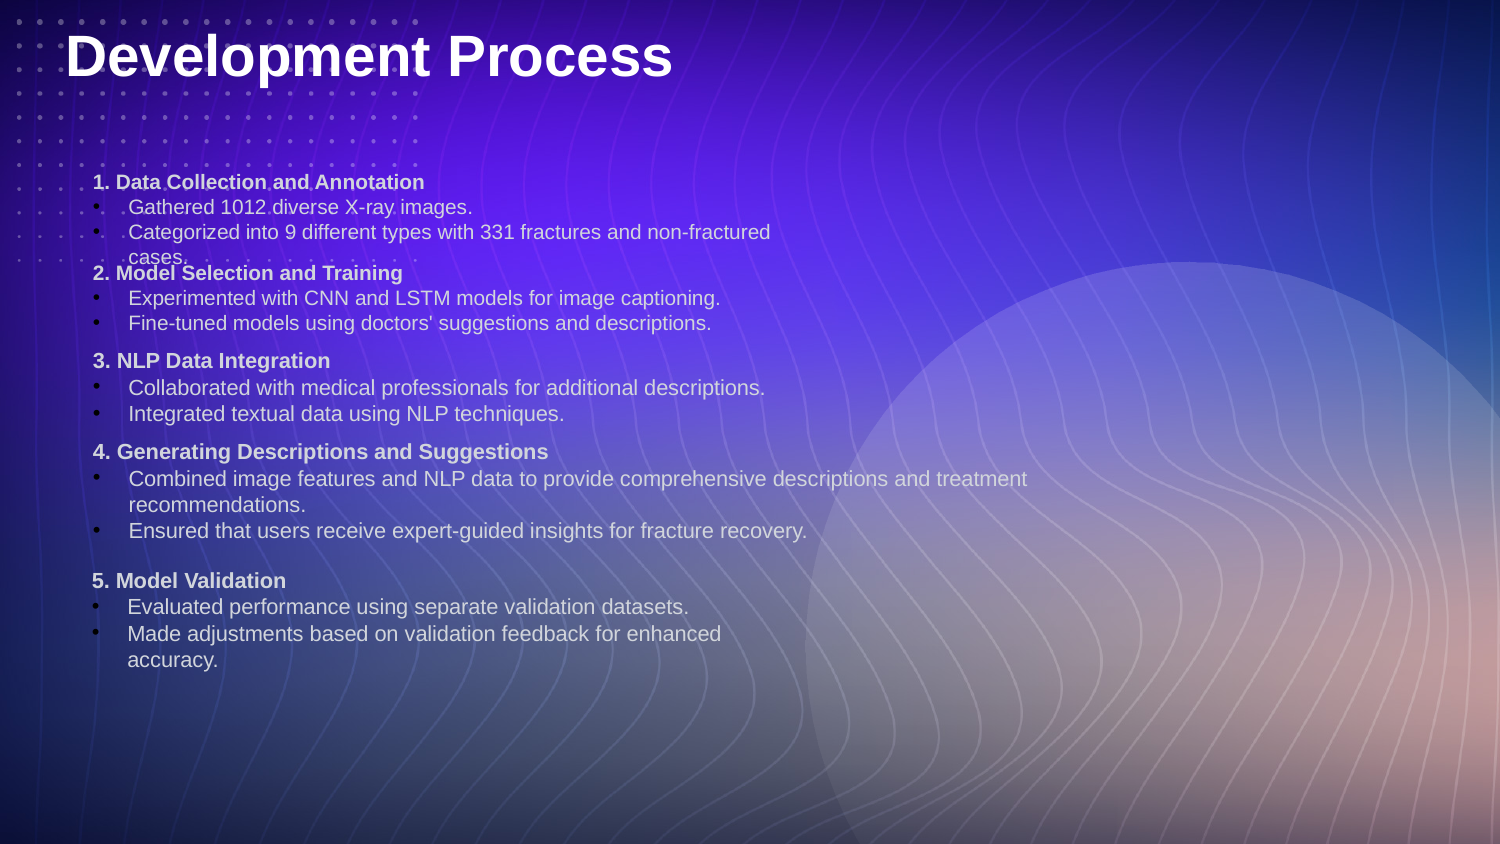

Development Process
1. Data Collection and Annotation
Gathered 1012 diverse X-ray images.
Categorized into 9 different types with 331 fractures and non-fractured cases.
2. Model Selection and Training
Experimented with CNN and LSTM models for image captioning.
Fine-tuned models using doctors' suggestions and descriptions.
3. NLP Data Integration
Collaborated with medical professionals for additional descriptions.
Integrated textual data using NLP techniques.
4. Generating Descriptions and Suggestions
Combined image features and NLP data to provide comprehensive descriptions and treatment recommendations.
Ensured that users receive expert-guided insights for fracture recovery.
5. Model Validation
Evaluated performance using separate validation datasets.
Made adjustments based on validation feedback for enhanced accuracy.